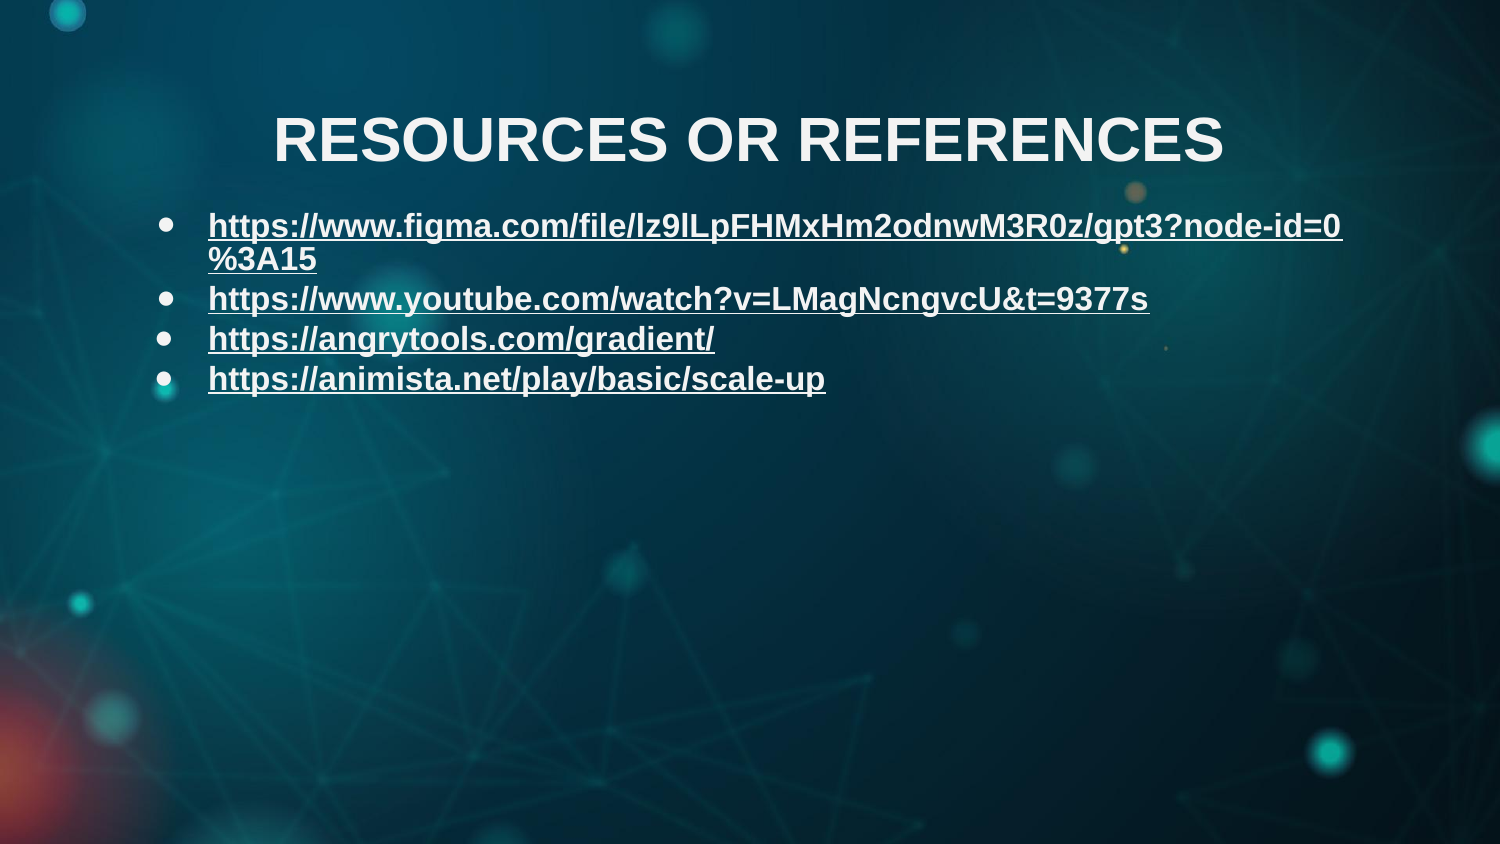

# RESOURCES OR REFERENCES
https://www.figma.com/file/lz9lLpFHMxHm2odnwM3R0z/gpt3?node-id=0%3A15
https://www.youtube.com/watch?v=LMagNcngvcU&t=9377s
https://angrytools.com/gradient/
https://animista.net/play/basic/scale-up